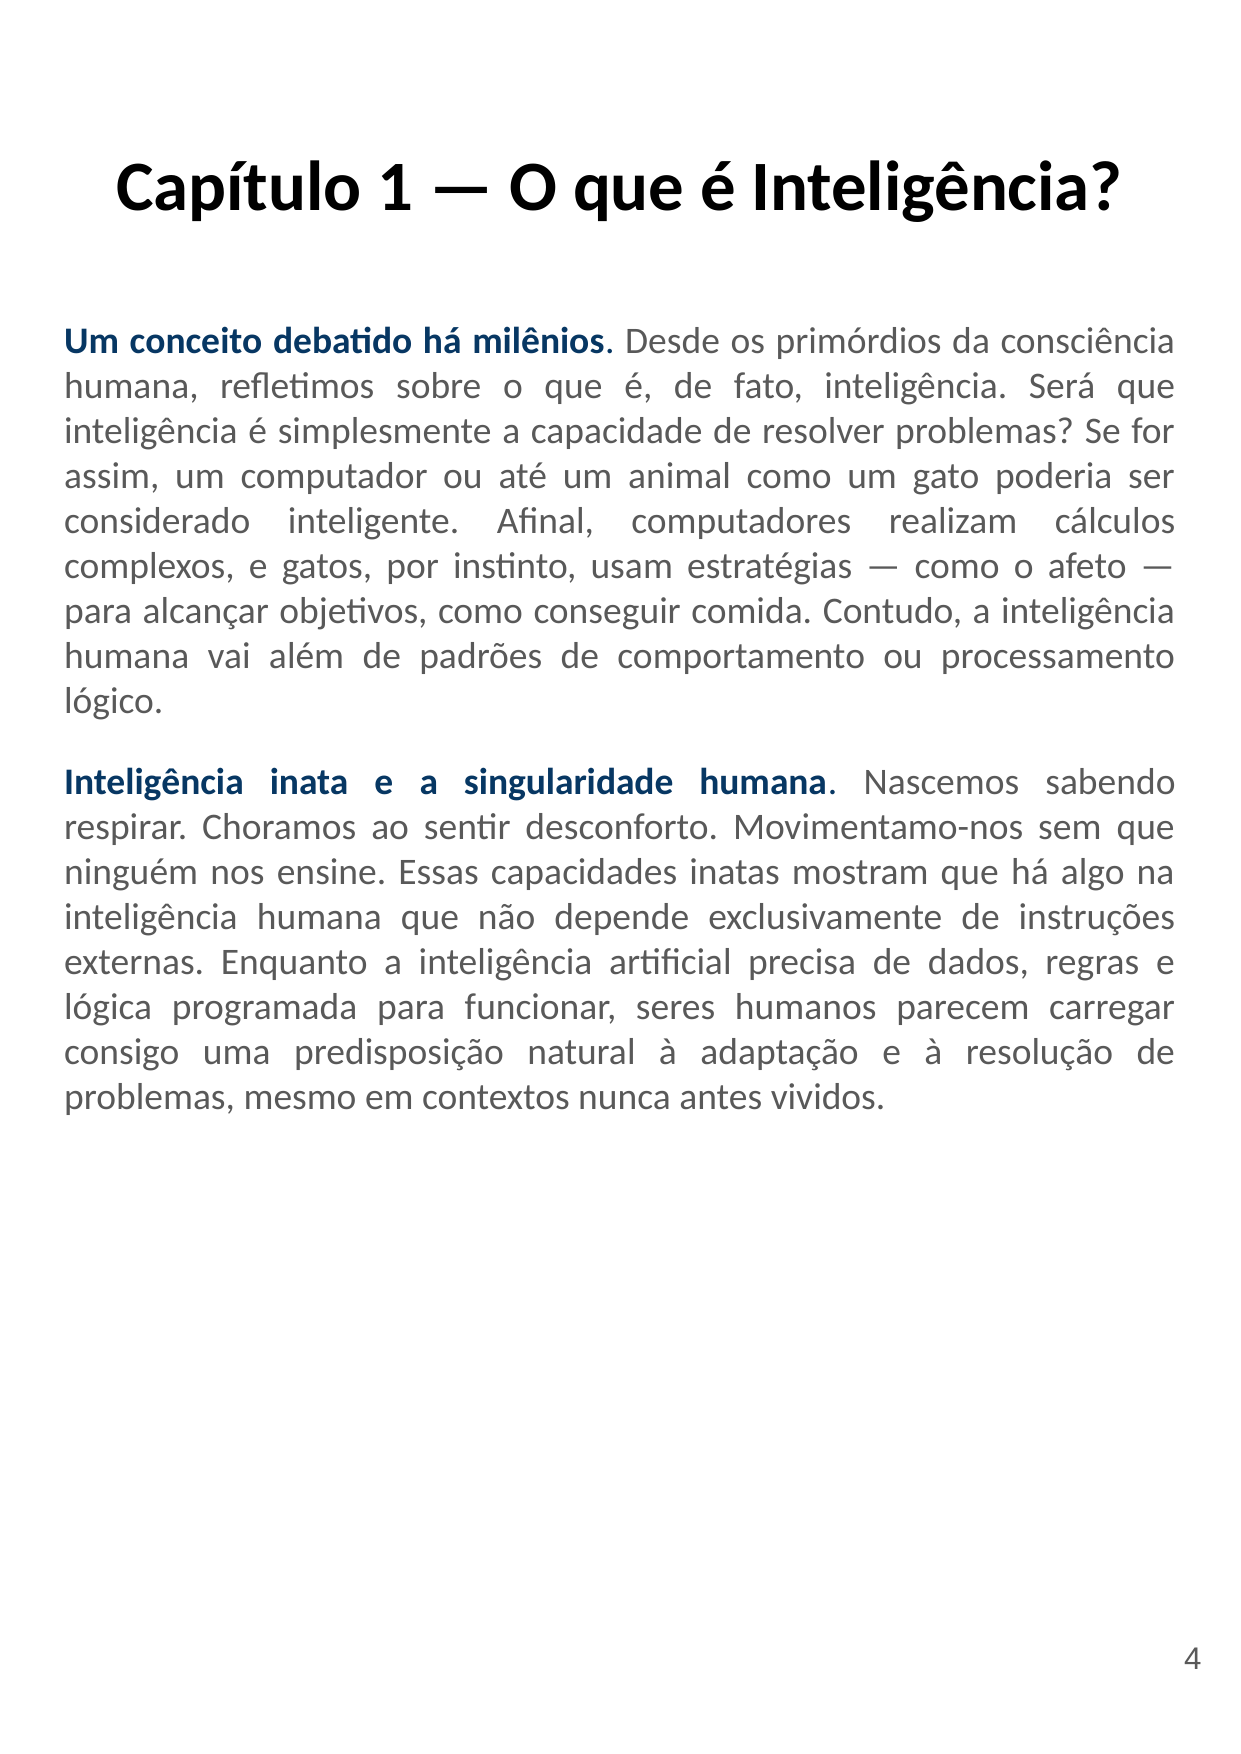

# Capítulo 1 — O que é Inteligência?
Um conceito debatido há milênios. Desde os primórdios da consciência humana, refletimos sobre o que é, de fato, inteligência. Será que inteligência é simplesmente a capacidade de resolver problemas? Se for assim, um computador ou até um animal como um gato poderia ser considerado inteligente. Afinal, computadores realizam cálculos complexos, e gatos, por instinto, usam estratégias — como o afeto — para alcançar objetivos, como conseguir comida. Contudo, a inteligência humana vai além de padrões de comportamento ou processamento lógico.
Inteligência inata e a singularidade humana. Nascemos sabendo respirar. Choramos ao sentir desconforto. Movimentamo-nos sem que ninguém nos ensine. Essas capacidades inatas mostram que há algo na inteligência humana que não depende exclusivamente de instruções externas. Enquanto a inteligência artificial precisa de dados, regras e lógica programada para funcionar, seres humanos parecem carregar consigo uma predisposição natural à adaptação e à resolução de problemas, mesmo em contextos nunca antes vividos.

4